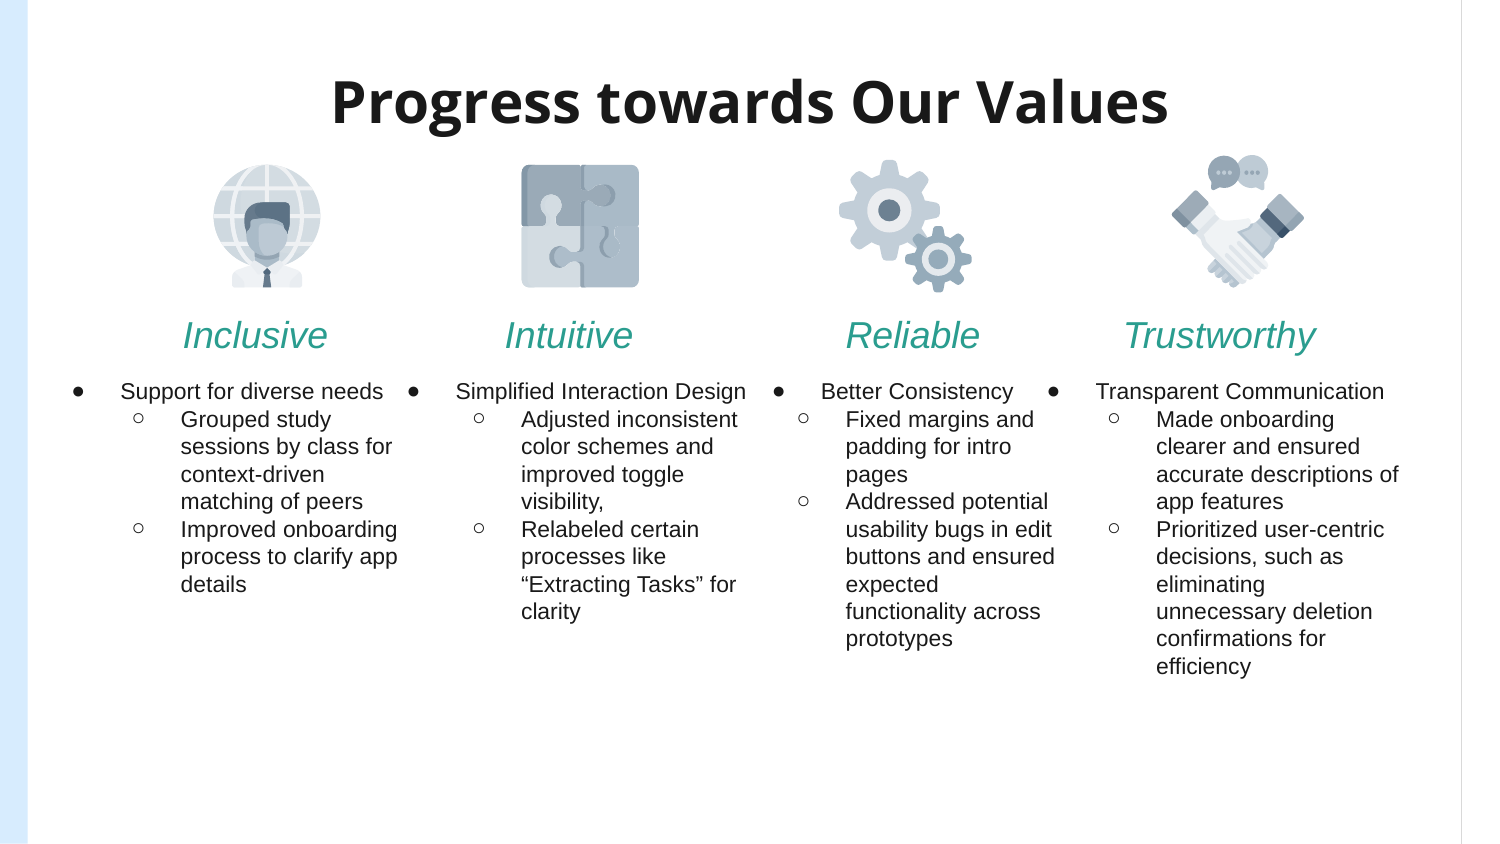

# Progress towards Our Values

Reliable
Trustworthy
Inclusive
Intuitive
Support for diverse needs
Grouped study sessions by class for context-driven matching of peers
Improved onboarding process to clarify app details
Simplified Interaction Design
Adjusted inconsistent color schemes and improved toggle visibility,
Relabeled certain processes like “Extracting Tasks” for clarity
Better Consistency
Fixed margins and padding for intro pages
Addressed potential usability bugs in edit buttons and ensured expected functionality across prototypes
Transparent Communication
Made onboarding clearer and ensured accurate descriptions of app features
Prioritized user-centric decisions, such as eliminating unnecessary deletion confirmations for efficiency